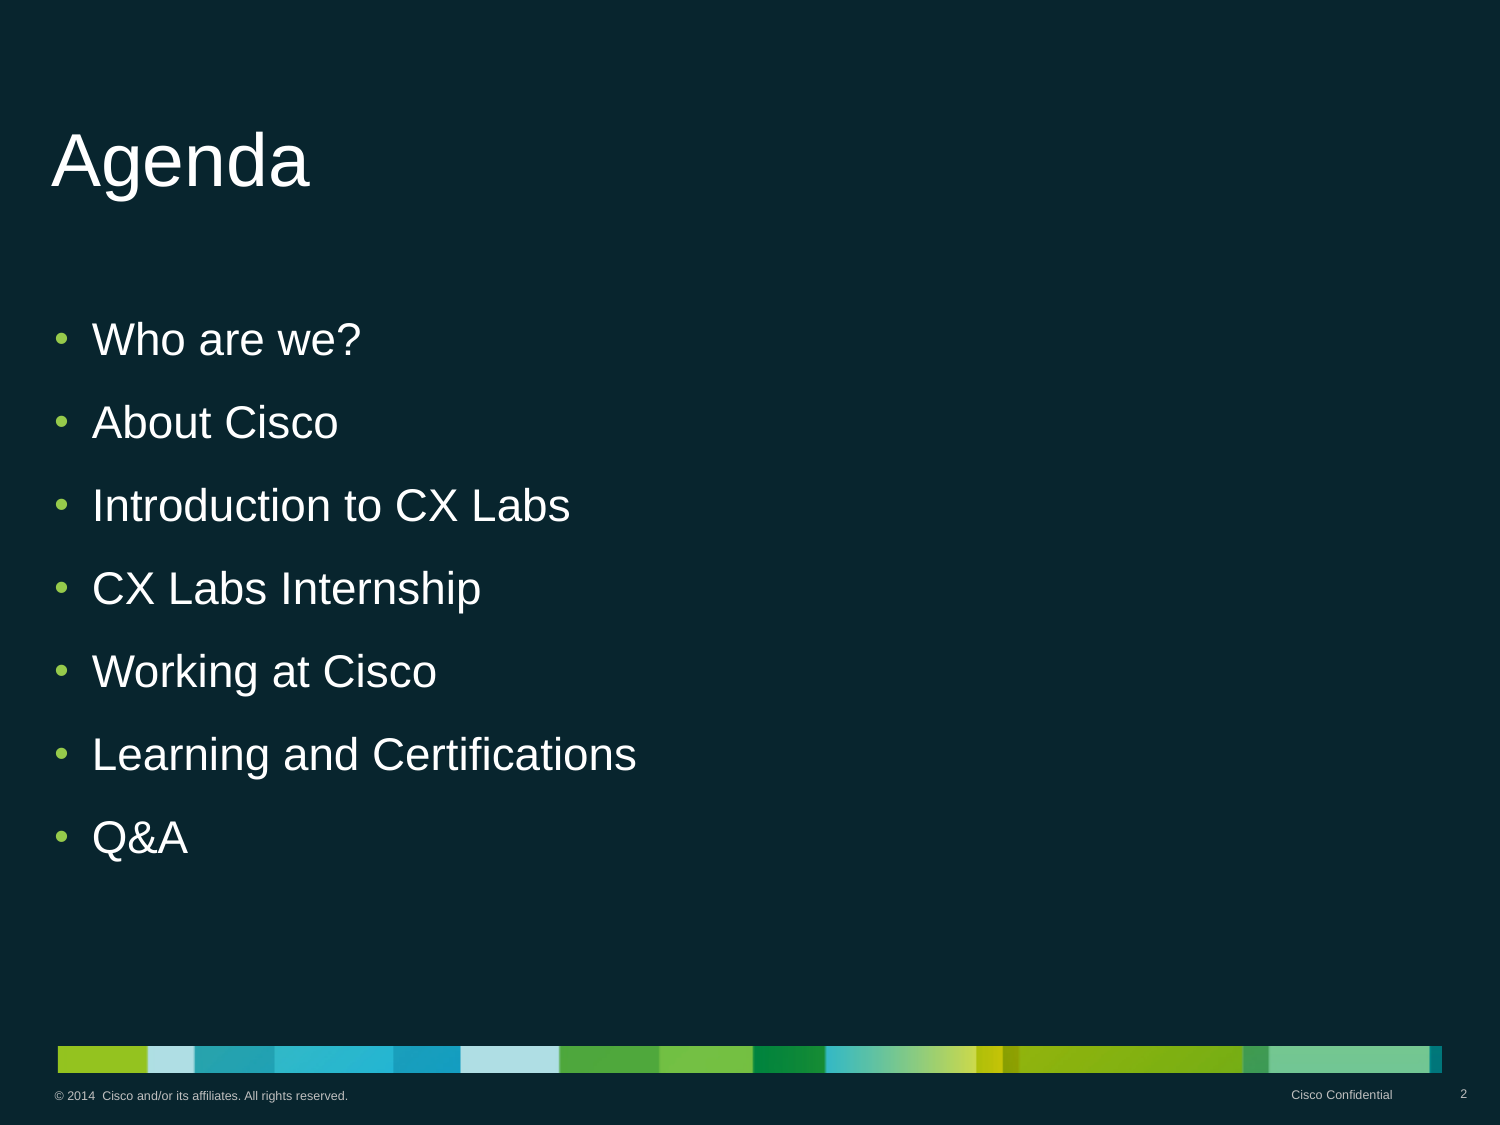

# Agenda

Who are we?
About Cisco
Introduction to CX Labs
CX Labs Internship
Working at Cisco
Learning and Certifications
Q&A